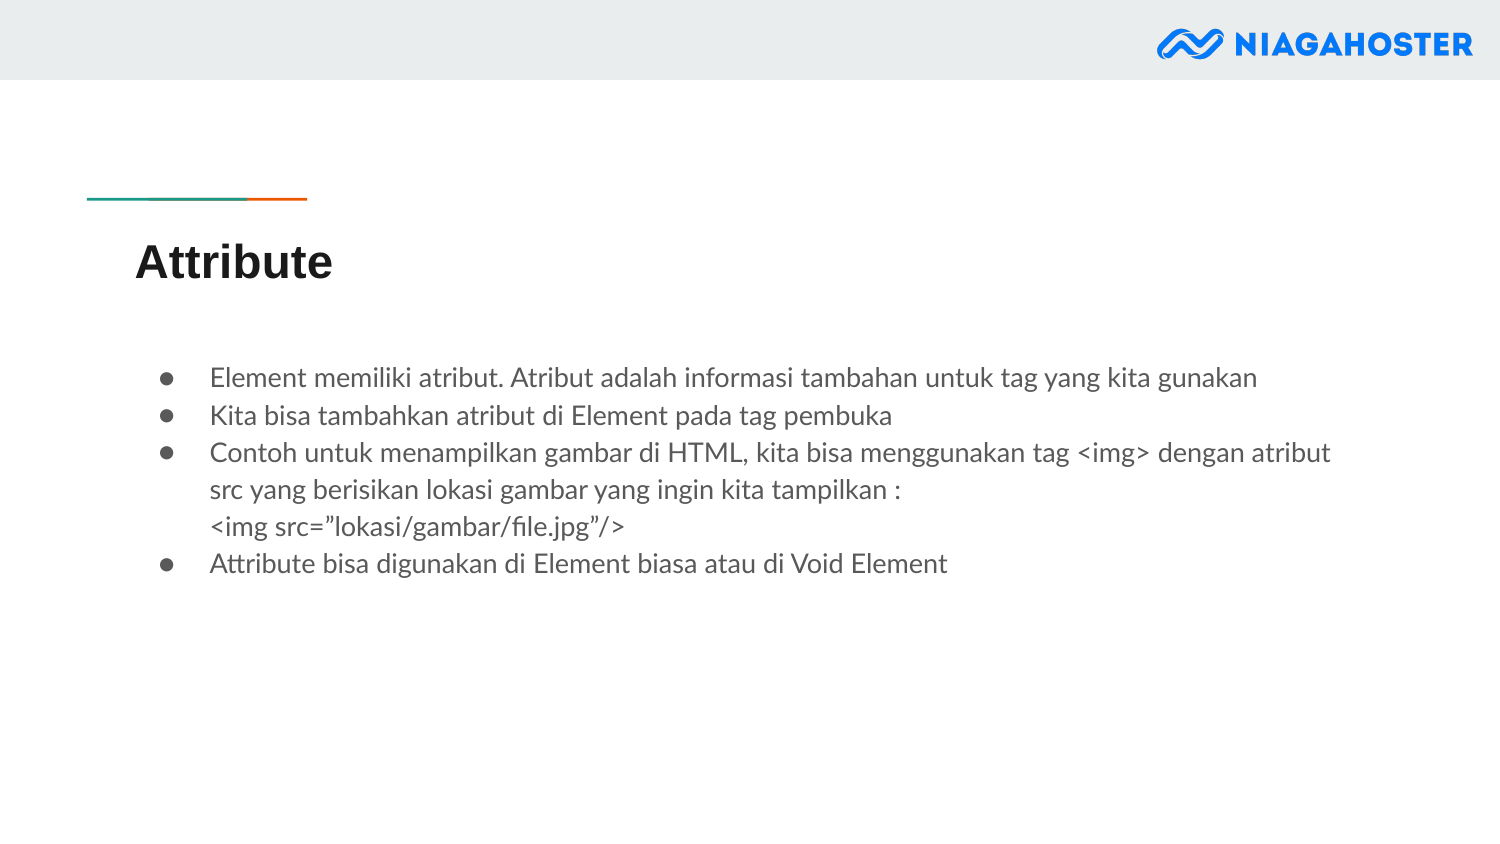

# Attribute
Element memiliki atribut. Atribut adalah informasi tambahan untuk tag yang kita gunakan
Kita bisa tambahkan atribut di Element pada tag pembuka
Contoh untuk menampilkan gambar di HTML, kita bisa menggunakan tag <img> dengan atribut src yang berisikan lokasi gambar yang ingin kita tampilkan :
<img src=”lokasi/gambar/file.jpg”/>
Attribute bisa digunakan di Element biasa atau di Void Element